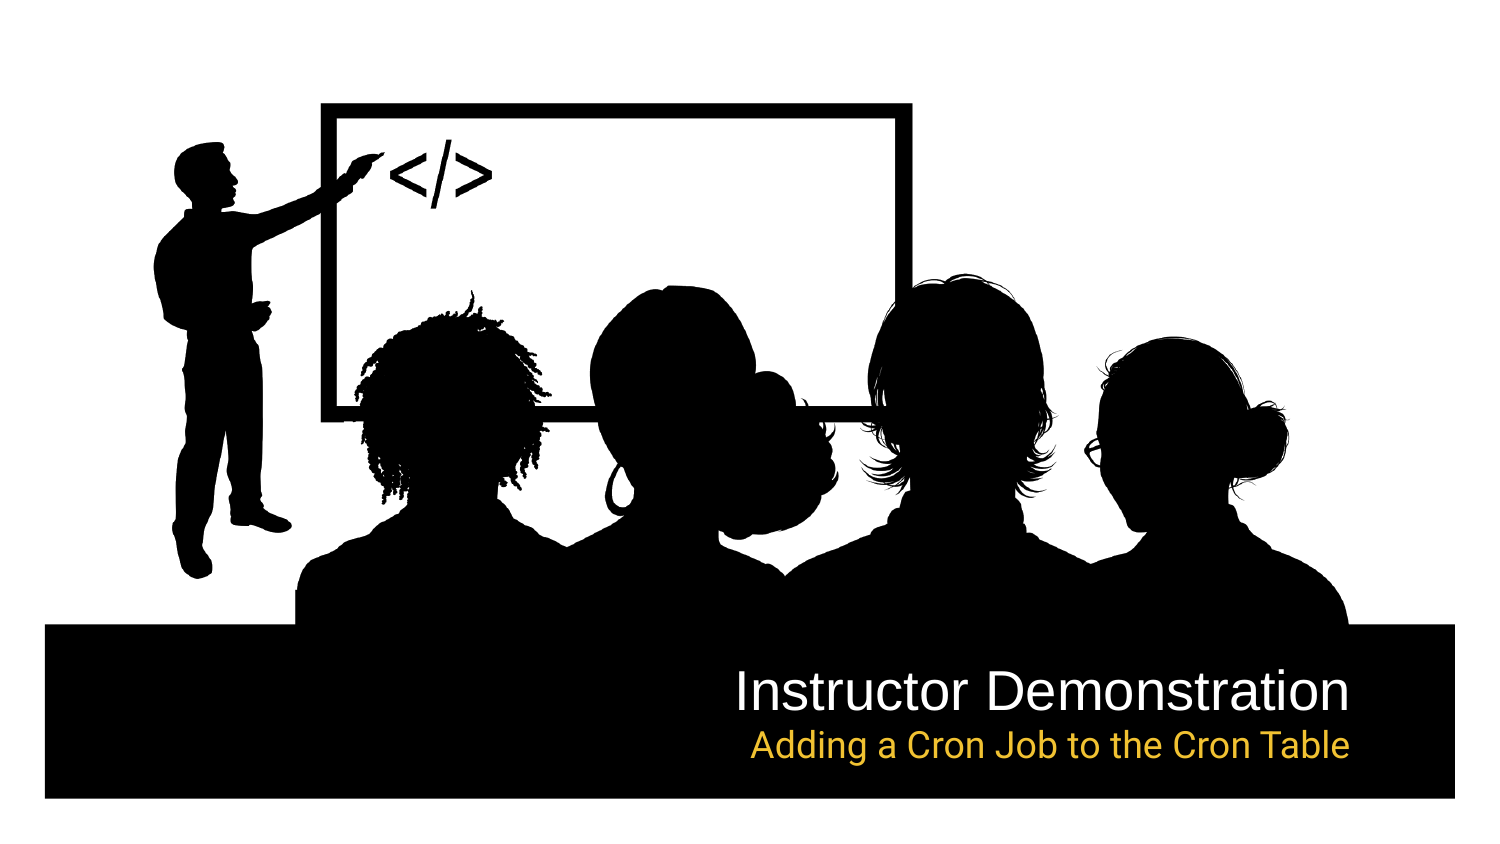

# Adding a Cron Job to the Cron Table